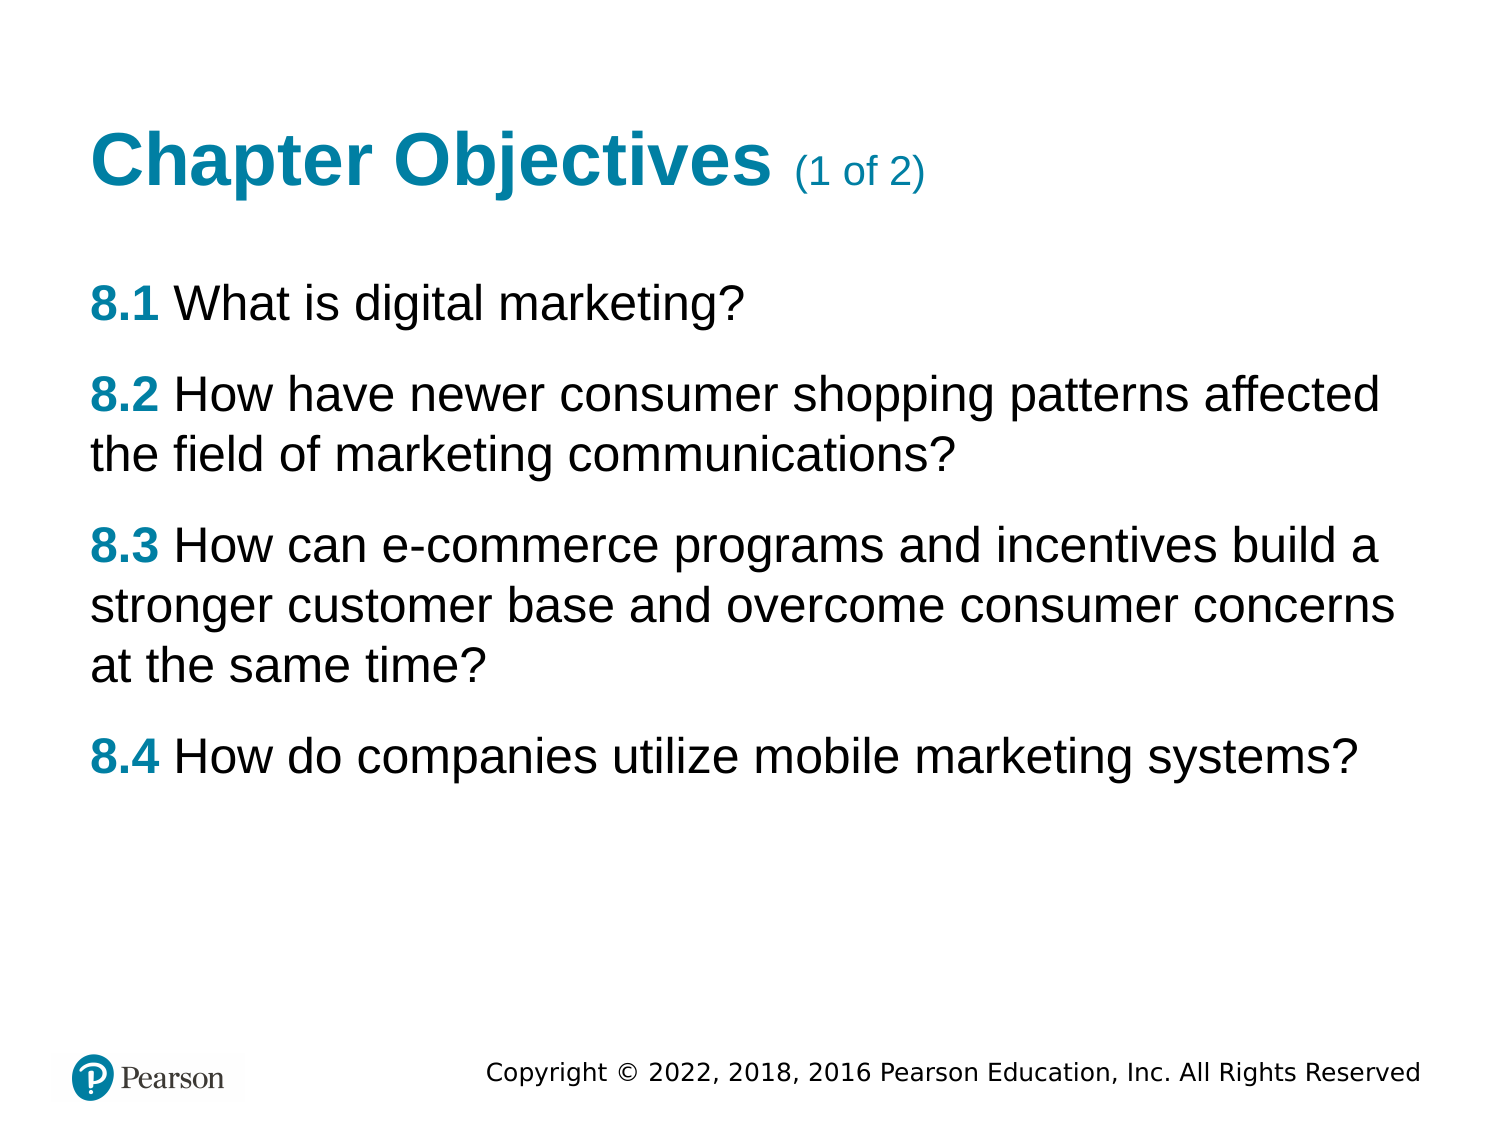

# Chapter Objectives (1 of 2)
8.1 What is digital marketing?
8.2 How have newer consumer shopping patterns affected the field of marketing communications?
8.3 How can e-commerce programs and incentives build a stronger customer base and overcome consumer concerns at the same time?
8.4 How do companies utilize mobile marketing systems?